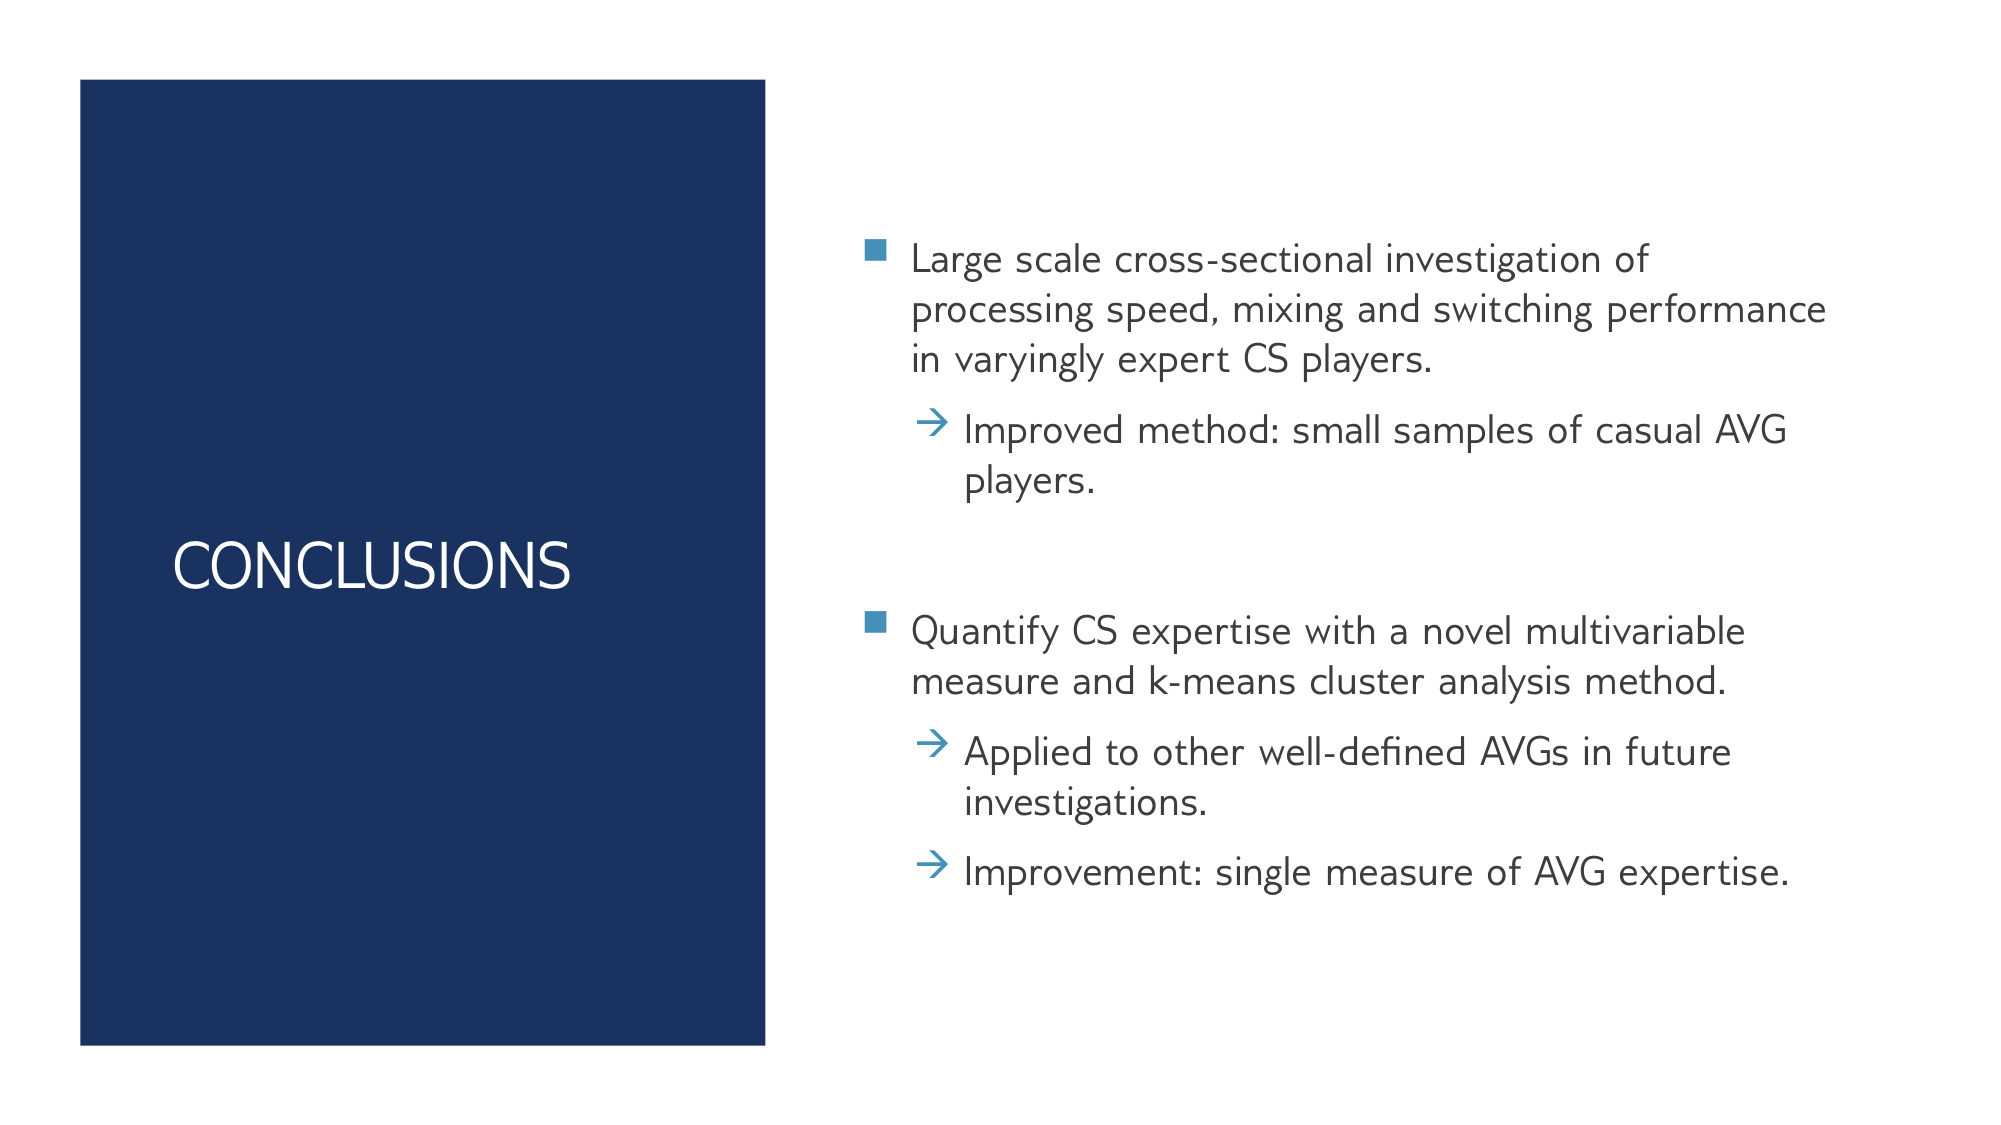

Large scale cross-sectional investigation of processing speed, mixing and switching performance in varyingly expert CS players.
Improved method: small samples of casual AVG players.

Quantify CS expertise with a novel multivariable measure and k-means cluster analysis method.
Applied to other well-defined AVGs in future investigations.
Improvement: single measure of AVG expertise.
# Conclusions